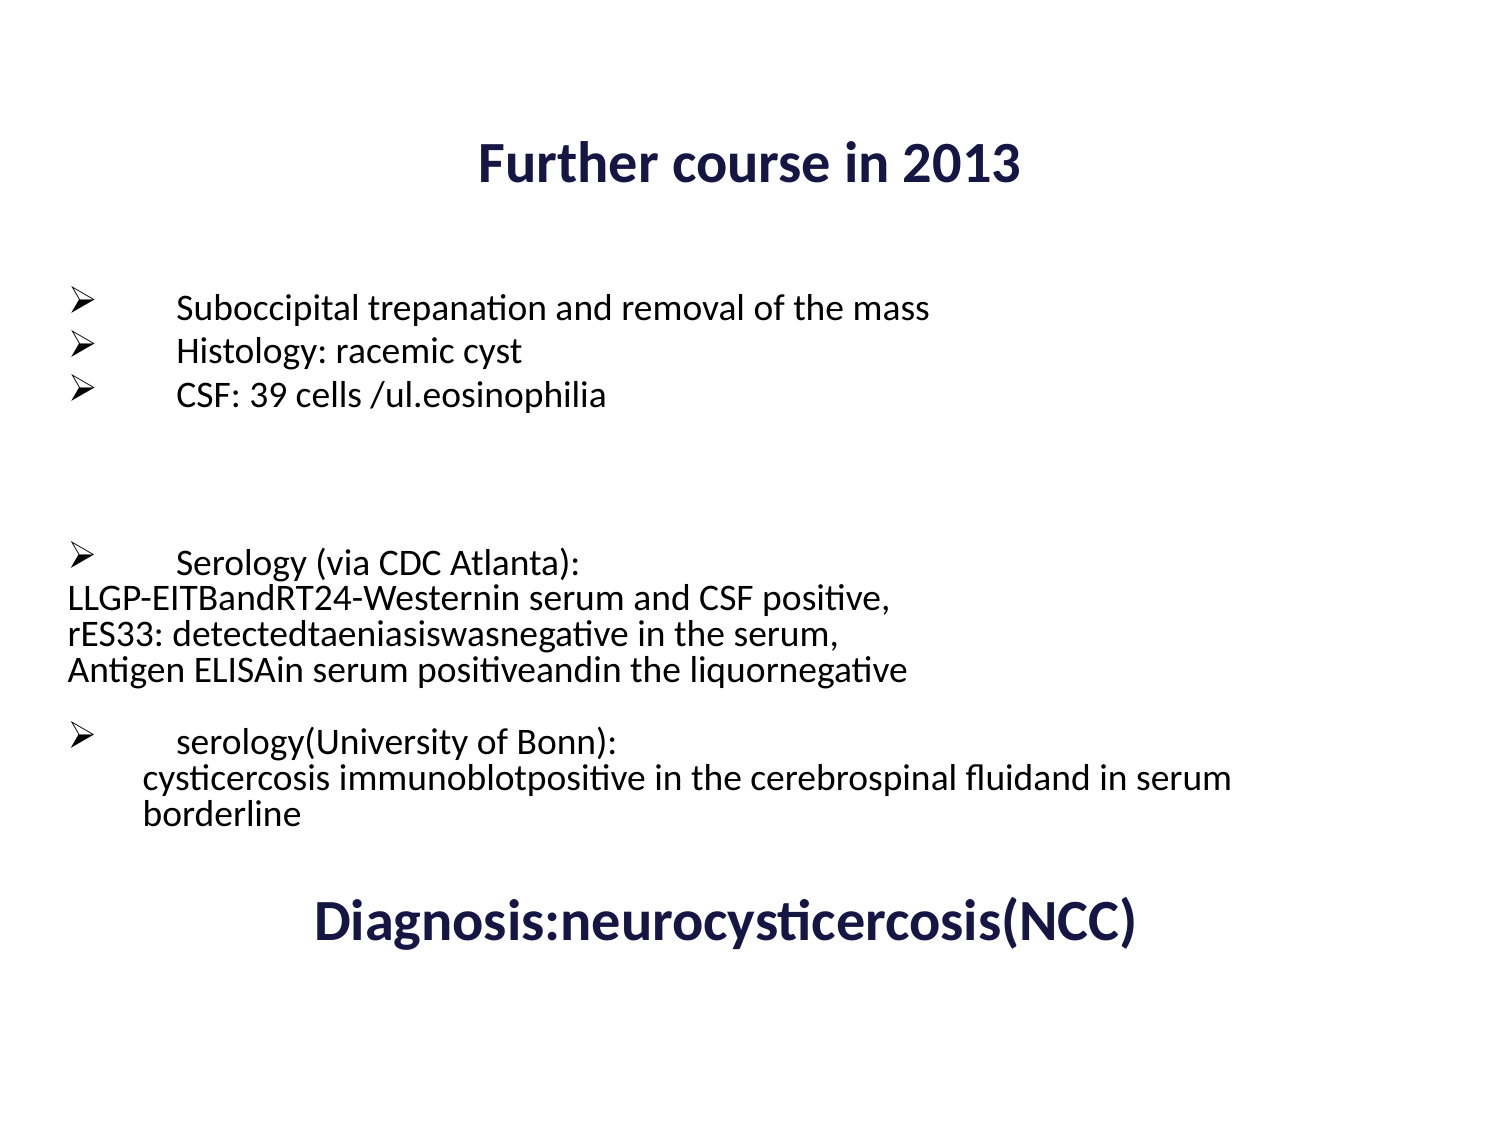

# Further course in 2013

Suboccipital trepanation and removal of the mass
Histology: racemic cyst
CSF: 39 cells /ul.eosinophilia

Serology (via CDC Atlanta):
LLGP-EITBandRT24-Westernin serum and CSF positive,
rES33: detectedtaeniasiswasnegative in the serum,
Antigen ELISAin serum positiveandin the liquornegative

serology(University of Bonn):
cysticercosis immunoblotpositive in the cerebrospinal fluidand in serum
borderline

Diagnosis:neurocysticercosis(NCC)